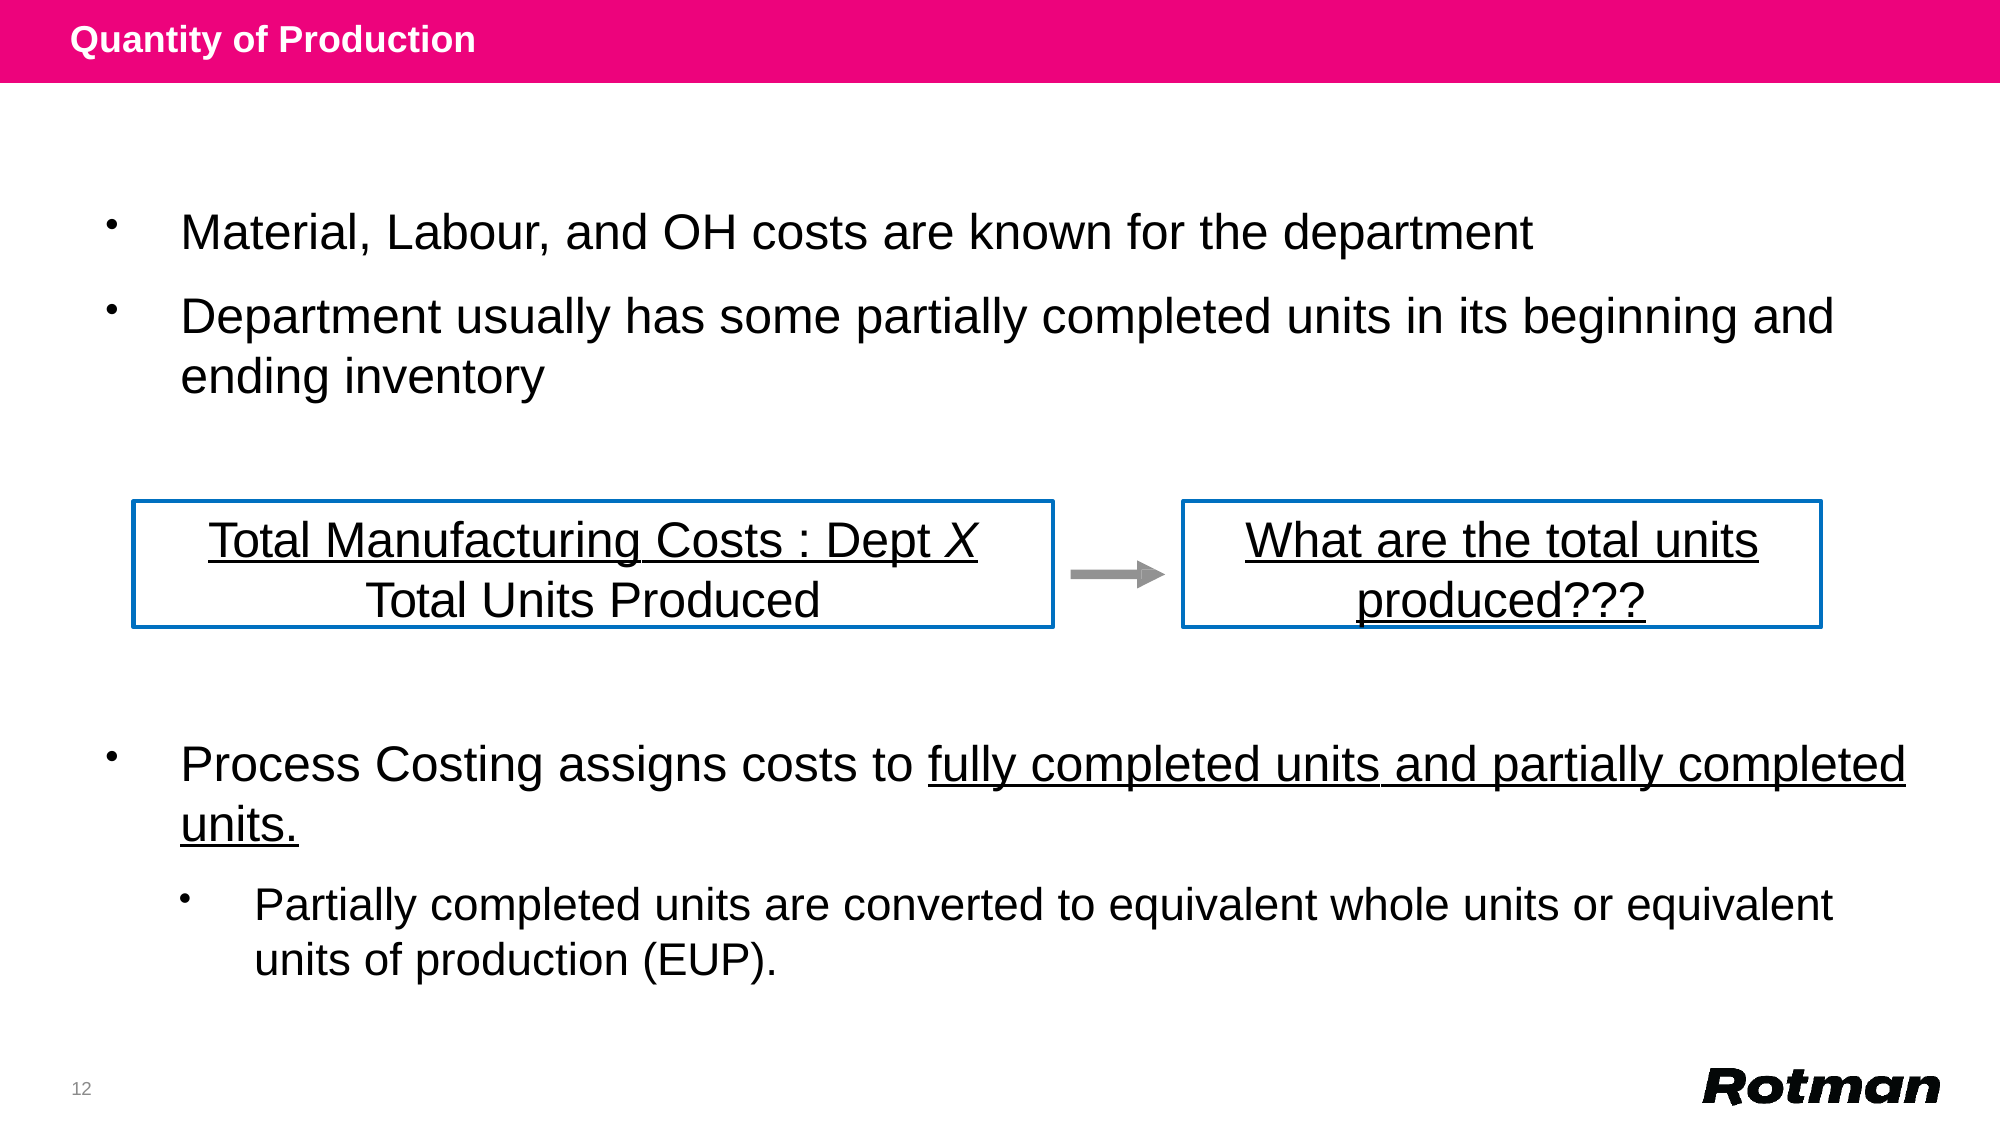

Quantity of Production
Material, Labour, and OH costs are known for the department
Department usually has some partially completed units in its beginning and ending inventory
Total Manufacturing Costs : Dept X
Total Units Produced
What are the total units produced???

Process Costing assigns costs to fully completed units and partially completed
units.
Partially completed units are converted to equivalent whole units or equivalent units of production (EUP).
12